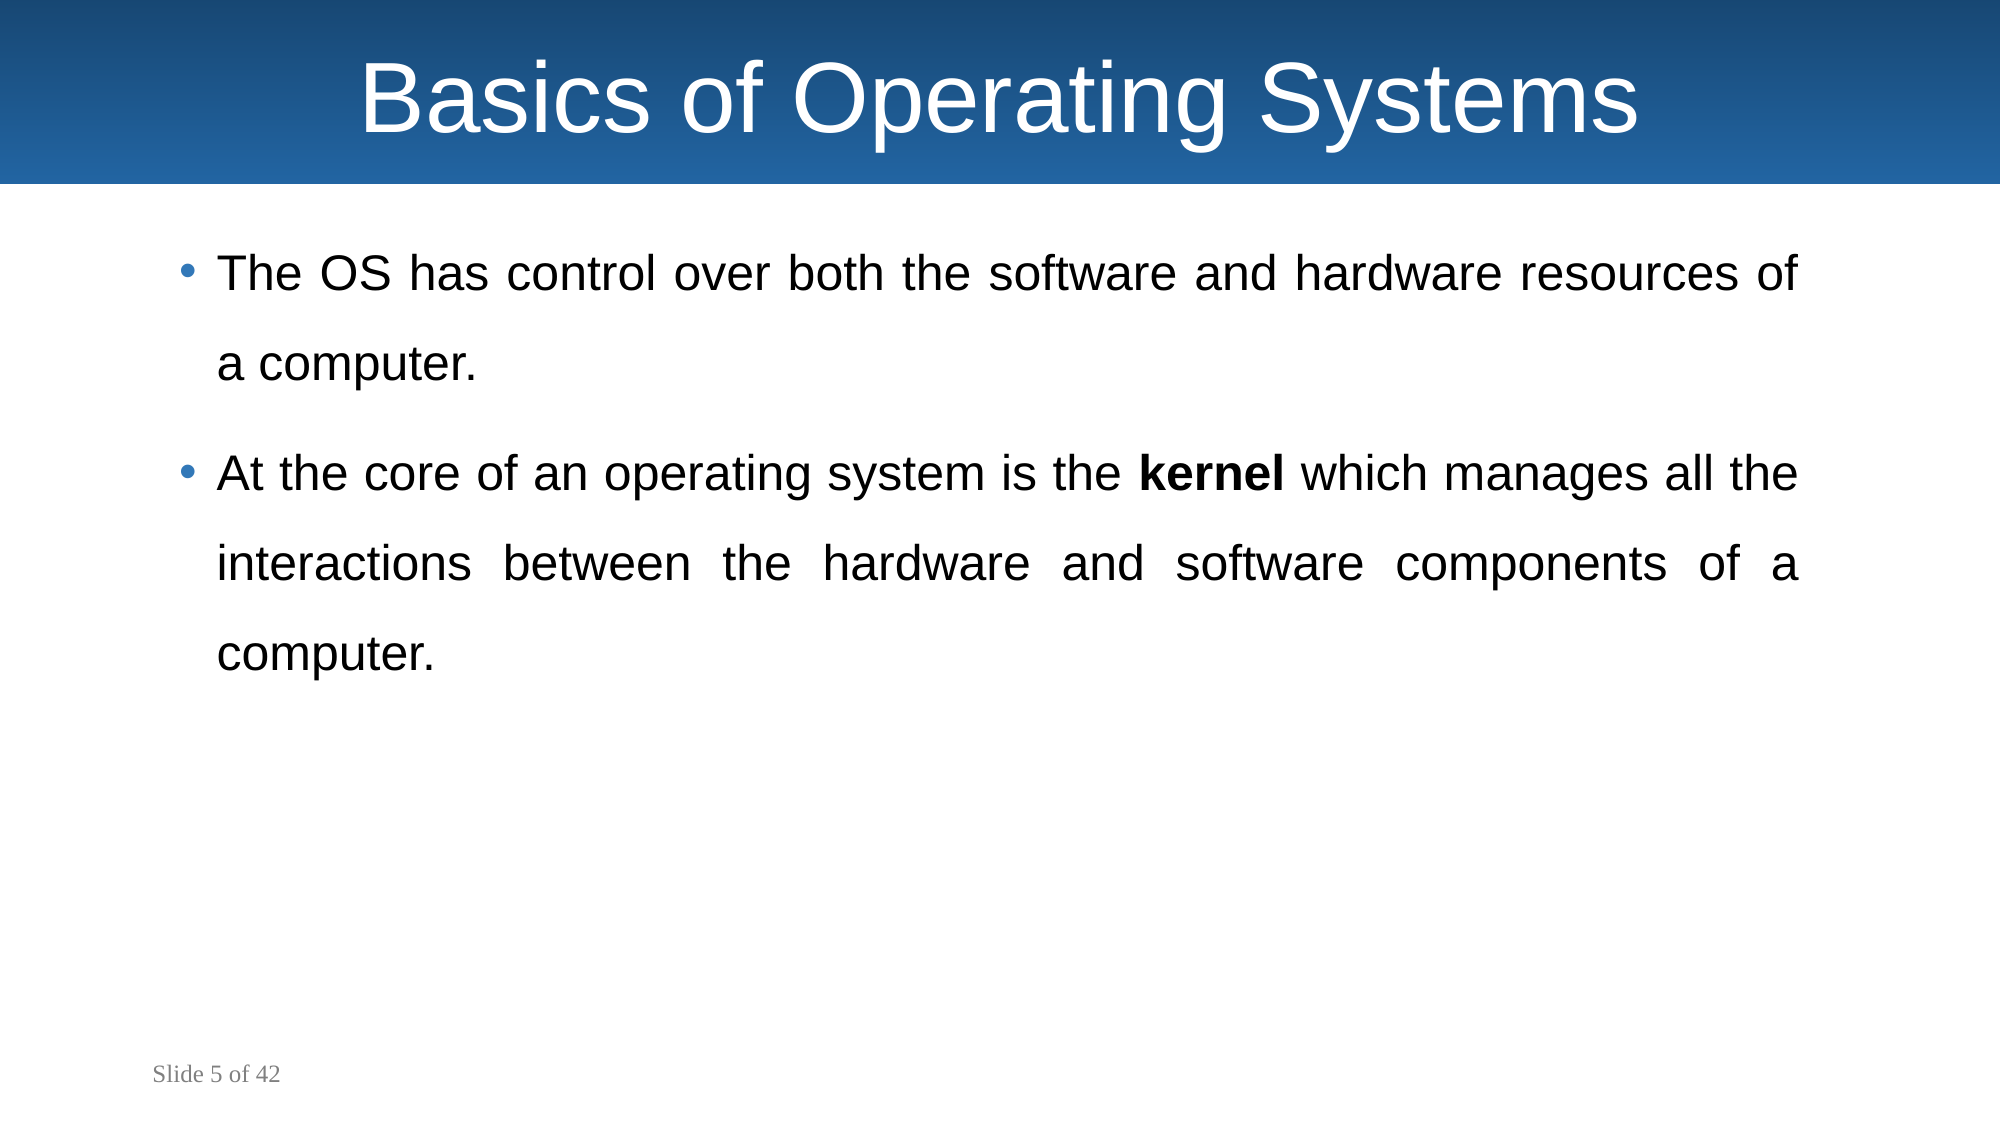

Basics of Operating Systems
The OS has control over both the software and hardware resources of a computer.
At the core of an operating system is the kernel which manages all the interactions between the hardware and software components of a computer.
Slide 5 of 42